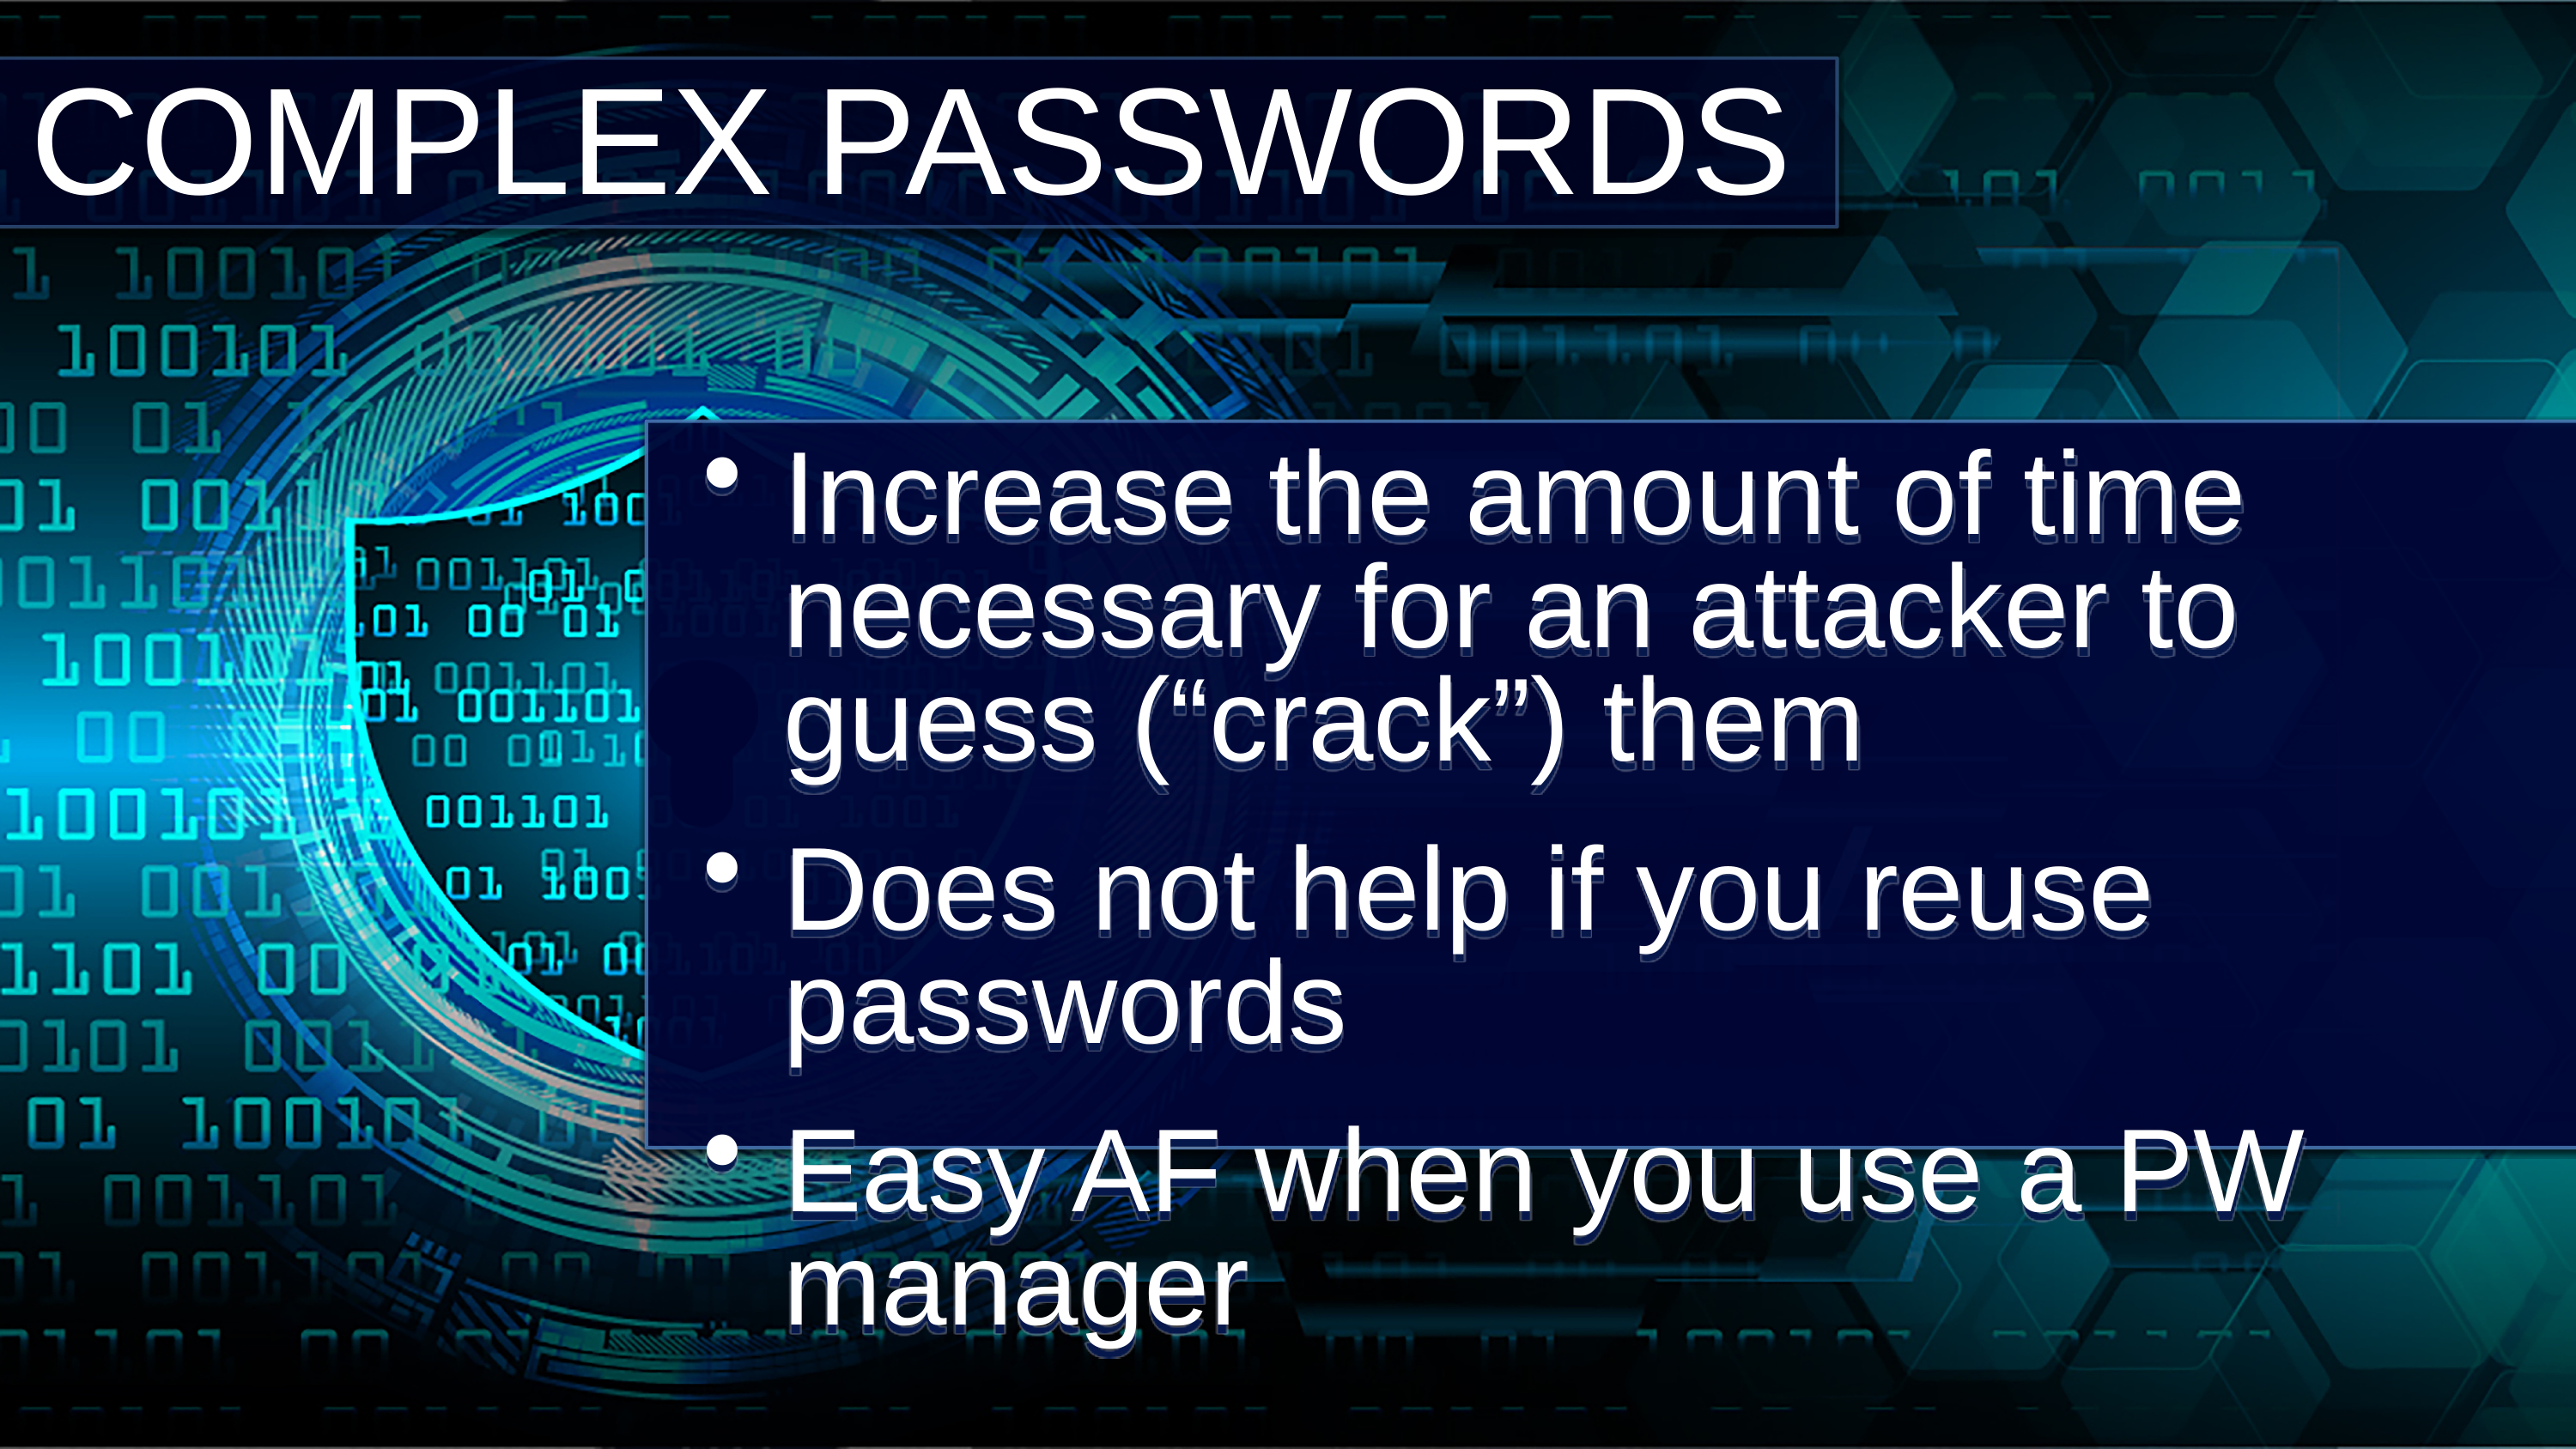

COMPLEX PASSWORDS

Increase the amount of time necessary for an attacker to guess (“crack”) them
Does not help if you reuse passwords
Easy AF when you use a PW manager